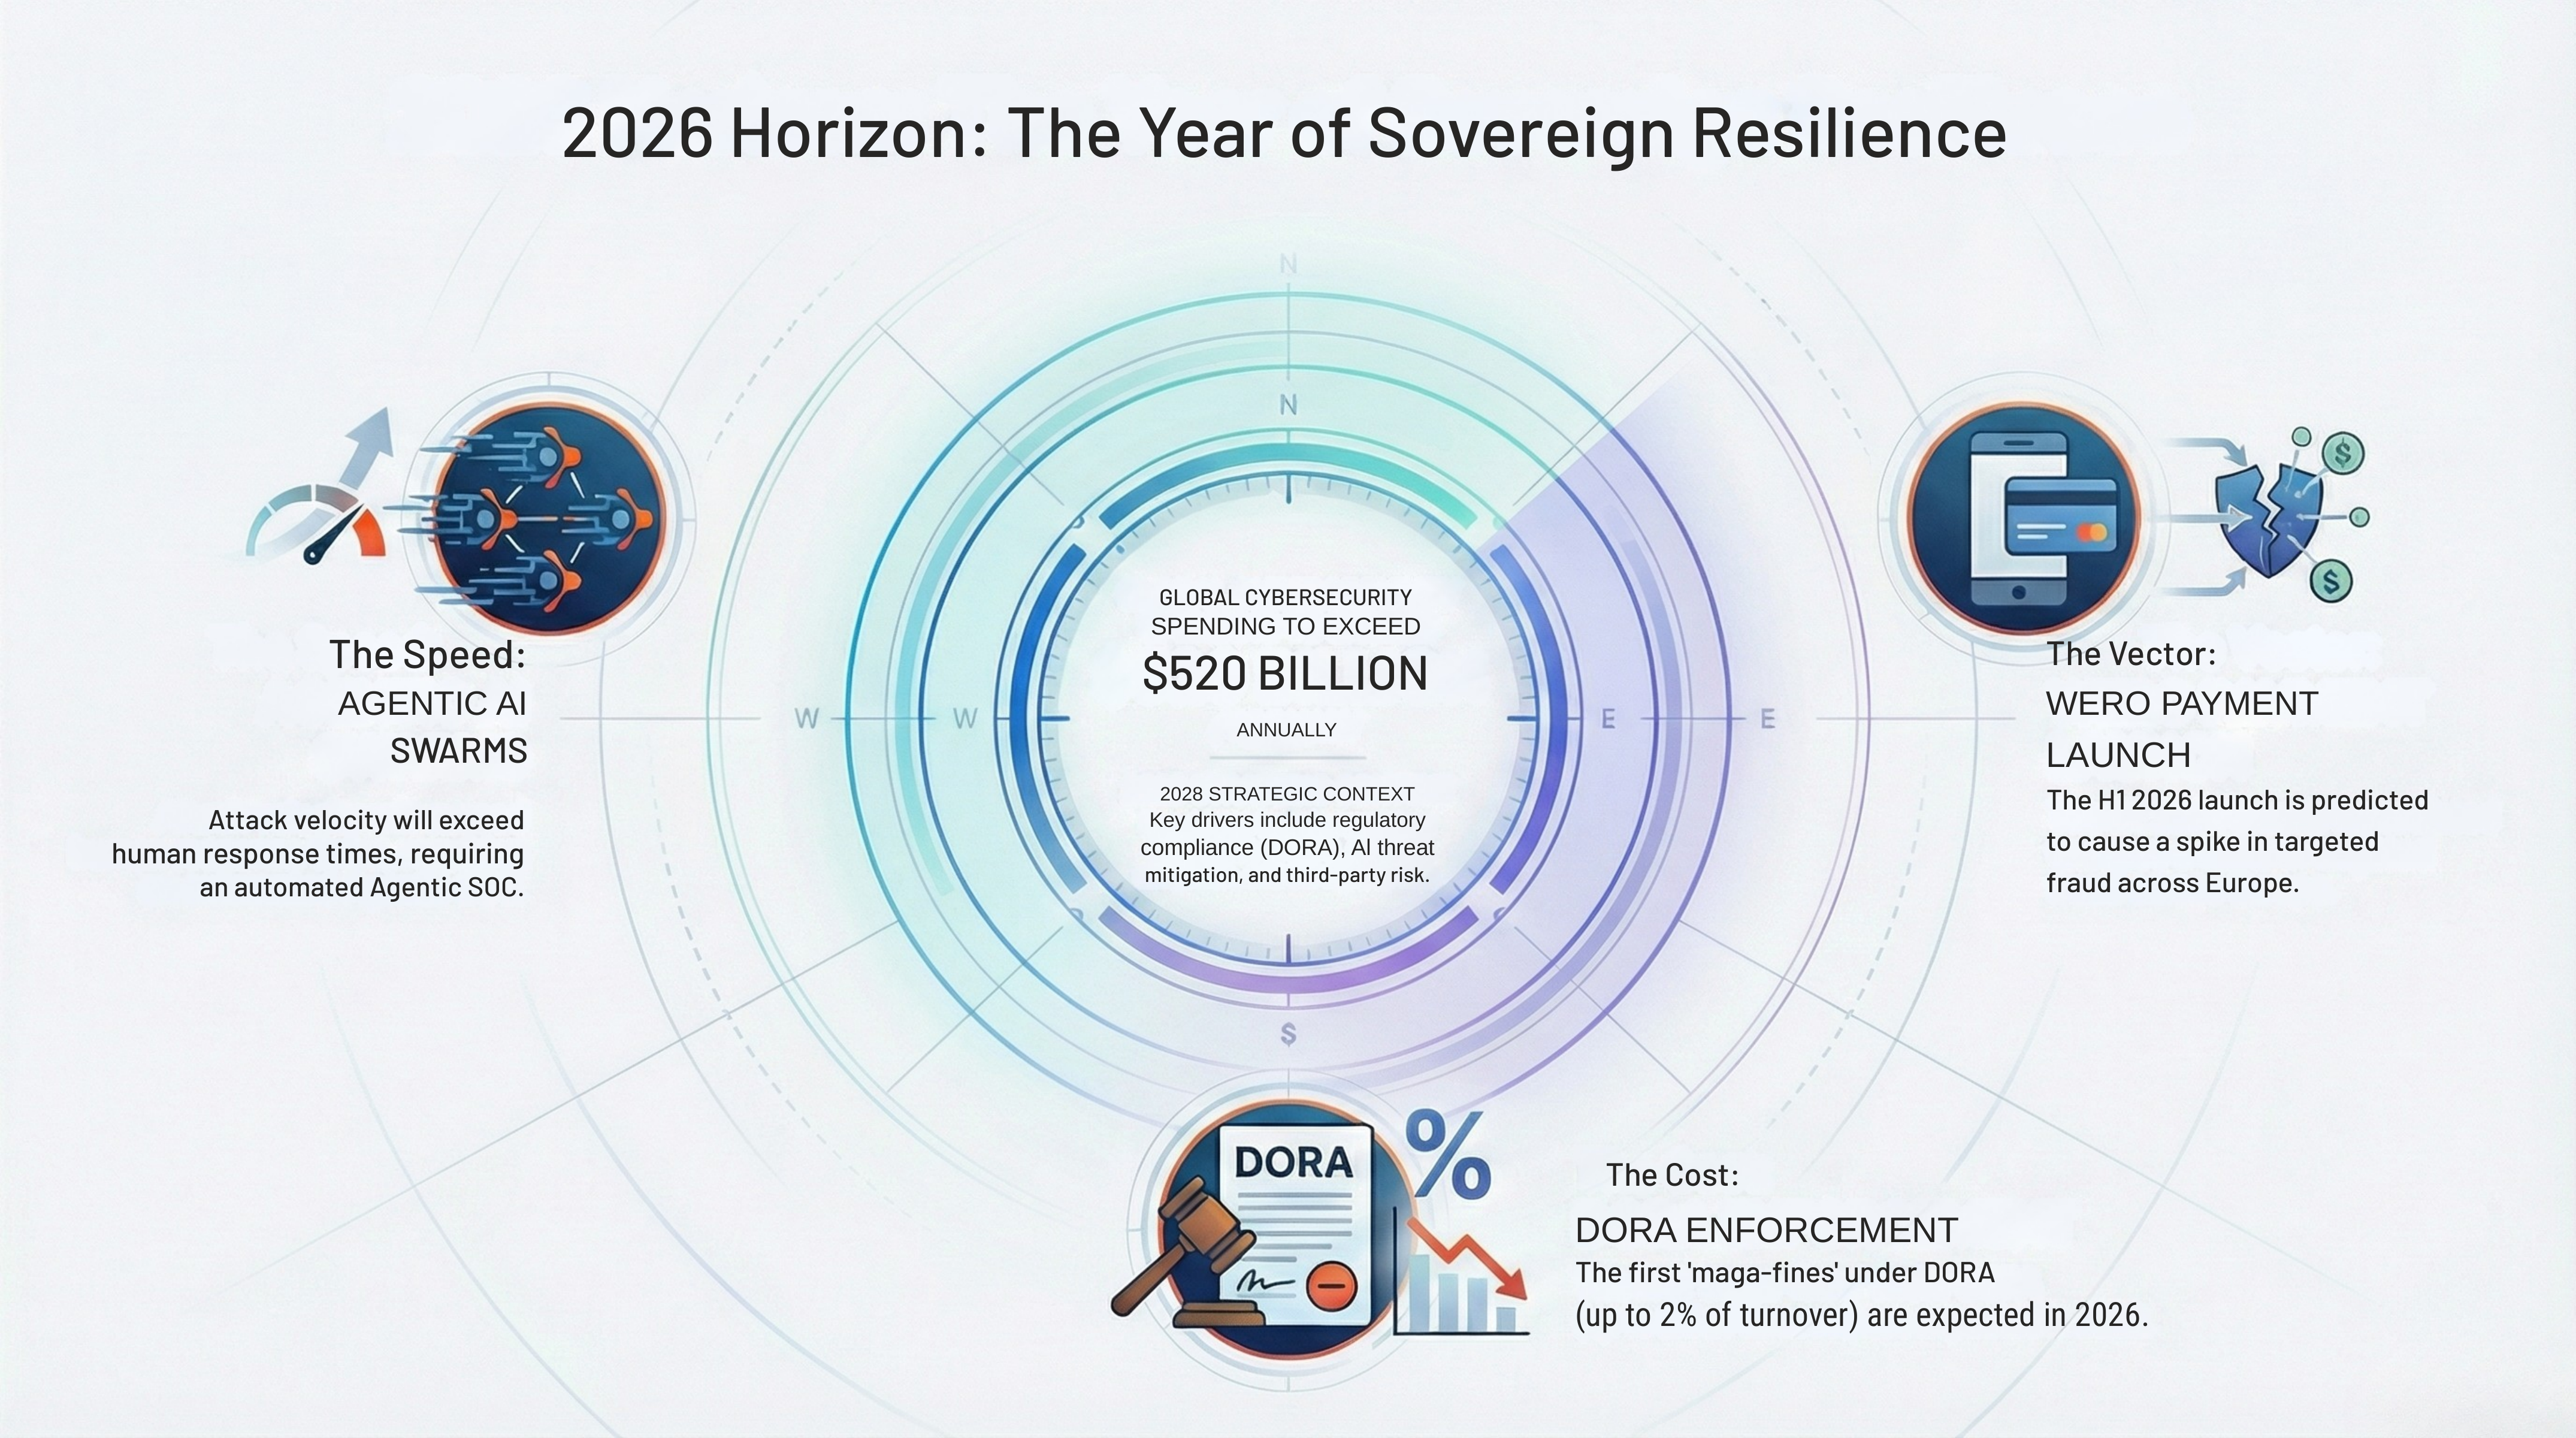

2026 Horizon: The Year of Sovereign Resilience
GLOBAL CYBERSECURITY
SPENDING TO EXCEED
$520 BILLION
The Speed:
AGENTIC AI
SWARMS
The Vector:
WERO PAYMENT
LAUNCH
The H1 2026 launch is predicted
to cause a spike in targeted
fraud across Europe.
ANNUALLY
2028 STRATEGIC CONTEXT
Key drivers include regulatory
compliance (DORA), Al threat
mitigation, and third-party risk.
Attack velocity will exceed
human response times, requiring
an automated Agentic SOC.
The Cost:
DORA ENFORCEMENT
The first 'maga-fines' under DORA
(up to 2% of turnover) are expected in 2026.